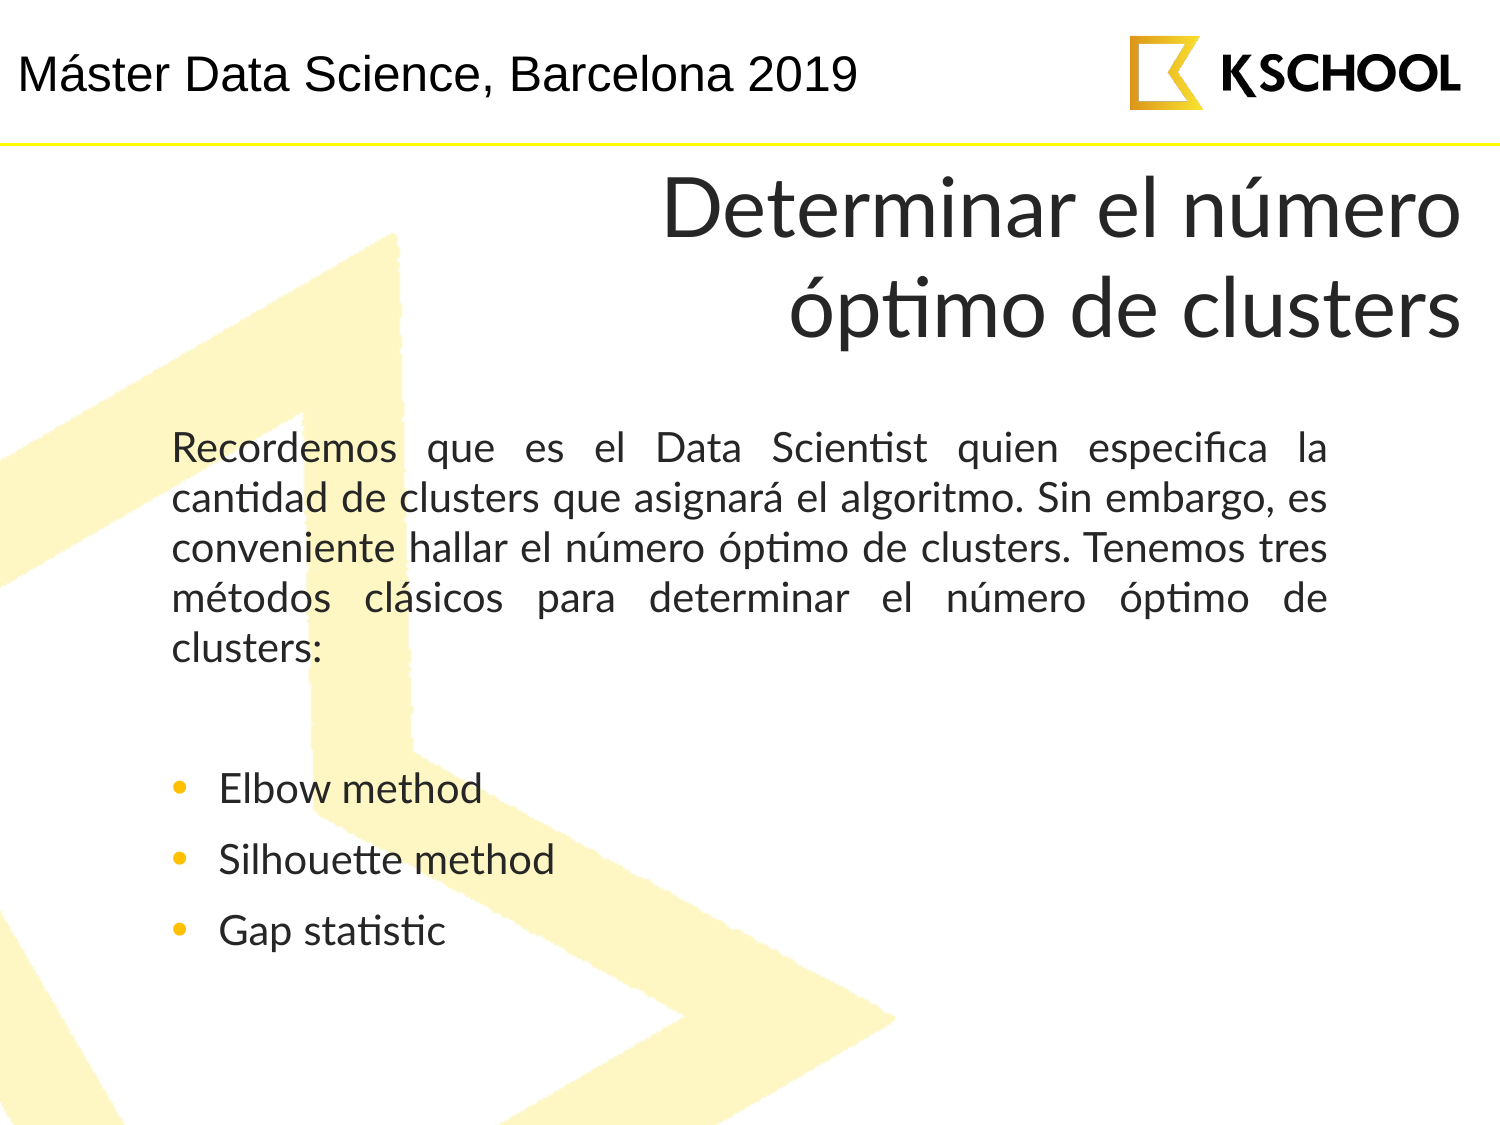

# Determinar el número óptimo de clusters
Recordemos que es el Data Scientist quien especifica la cantidad de clusters que asignará el algoritmo. Sin embargo, es conveniente hallar el número óptimo de clusters. Tenemos tres métodos clásicos para determinar el número óptimo de clusters:

Elbow method
Silhouette method
Gap statistic